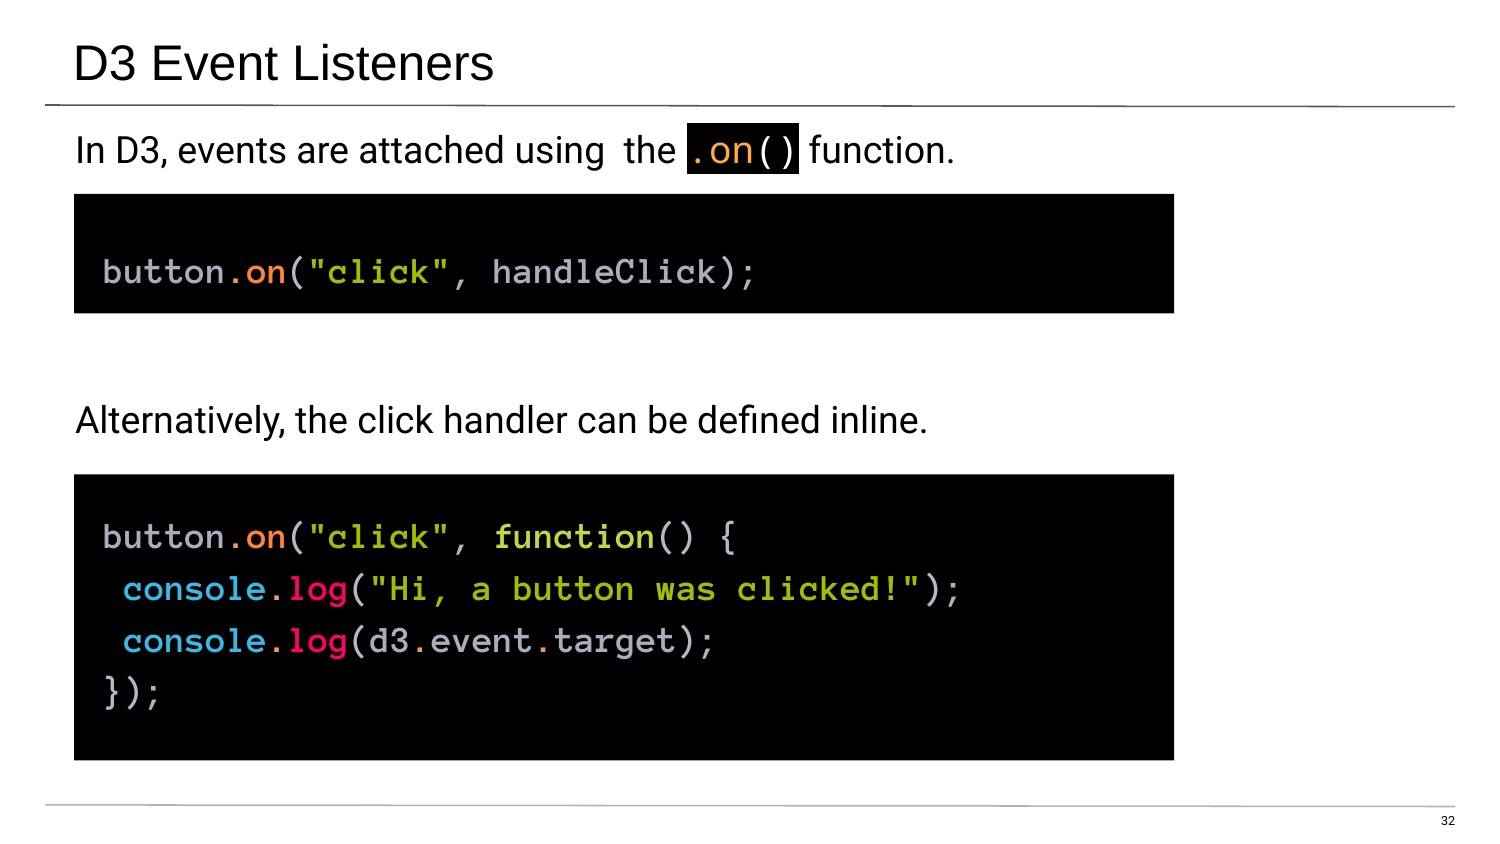

# D3 Event Listeners

In D3, events are attached using  the .on() function.

Alternatively, the click handler can be defined inline.

button.on("click", handleClick);

button.on("click", function() {
 console.log("Hi, a button was clicked!");
 console.log(d3.event.target);
});